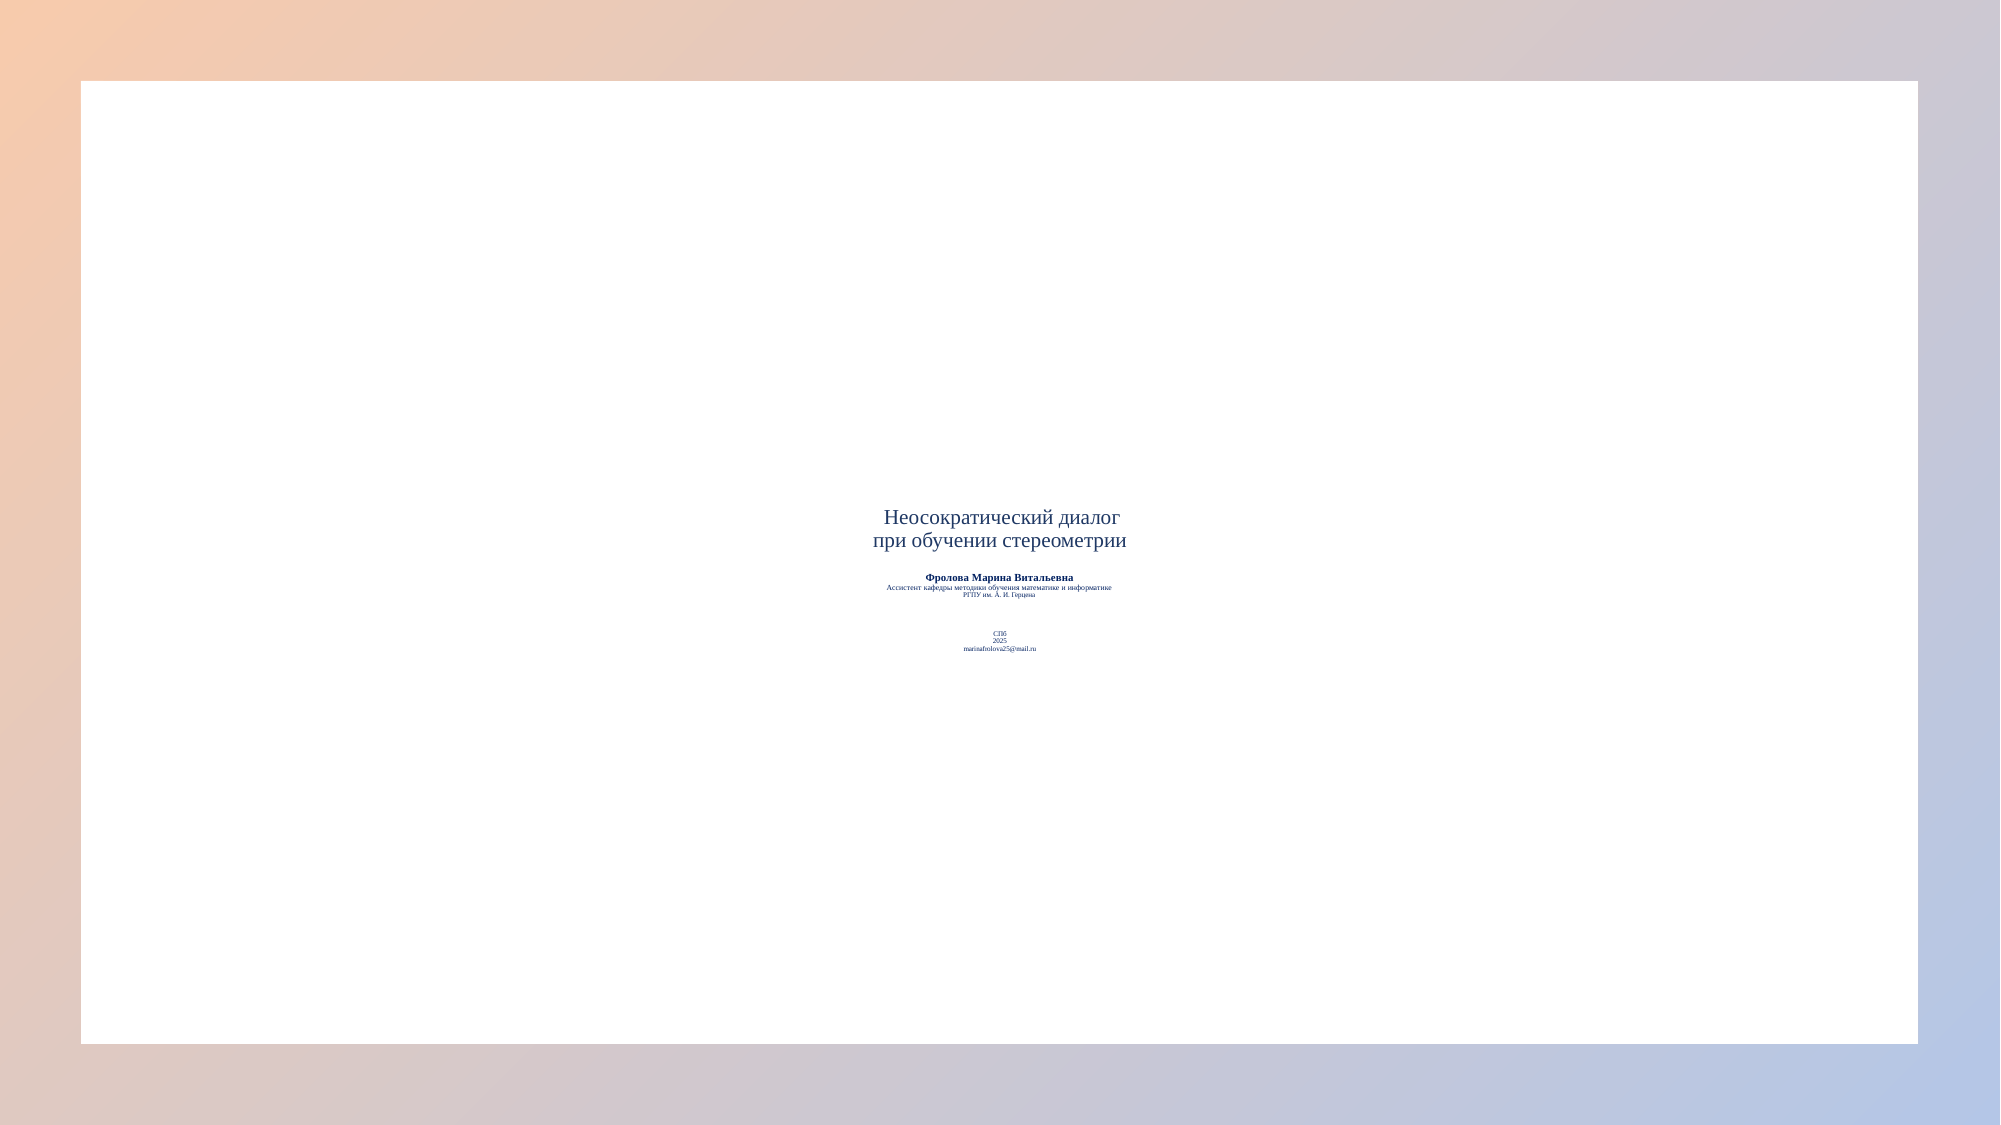

# Неосократический диалог при обучении стереометрии Фролова Марина Витальевна Ассистент кафедры методики обучения математике и информатике РГПУ им. А. И. Герцена СПб 2025 marinafrolova25@mail.ru